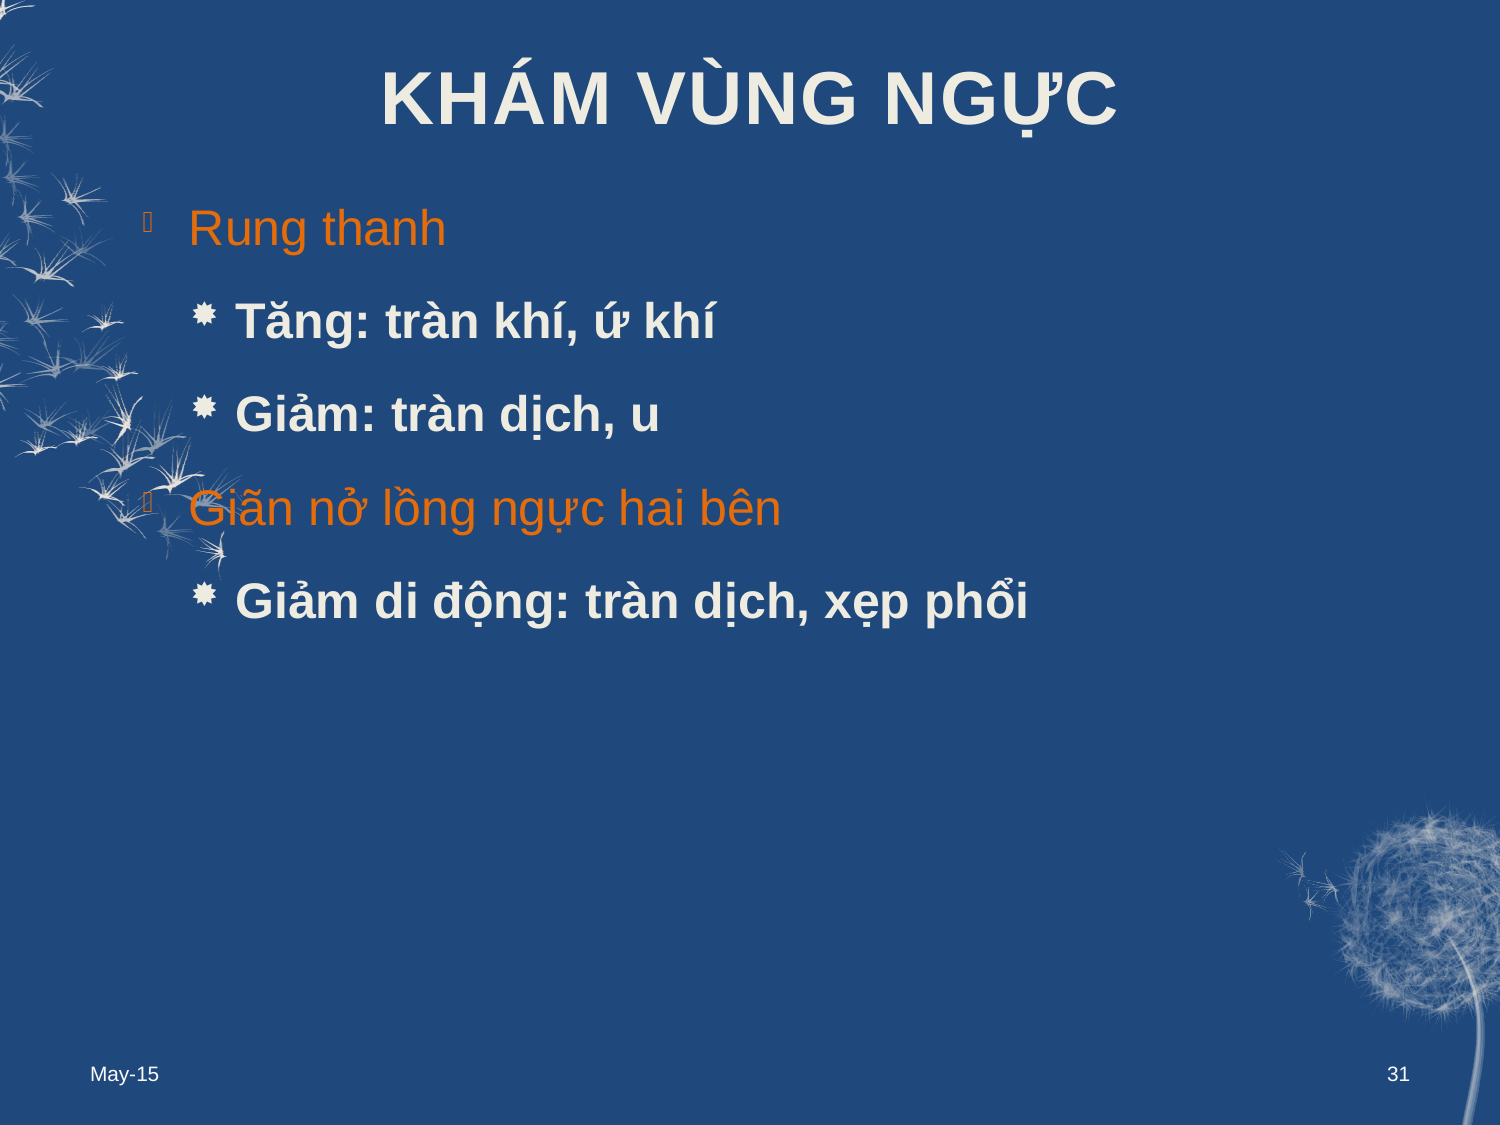

# KHÁM VÙNG NGỰC
Rung thanh
Tăng: tràn khí, ứ khí
Giảm: tràn dịch, u
Giãn nở lồng ngực hai bên
Giảm di động: tràn dịch, xẹp phổi

May-15
31